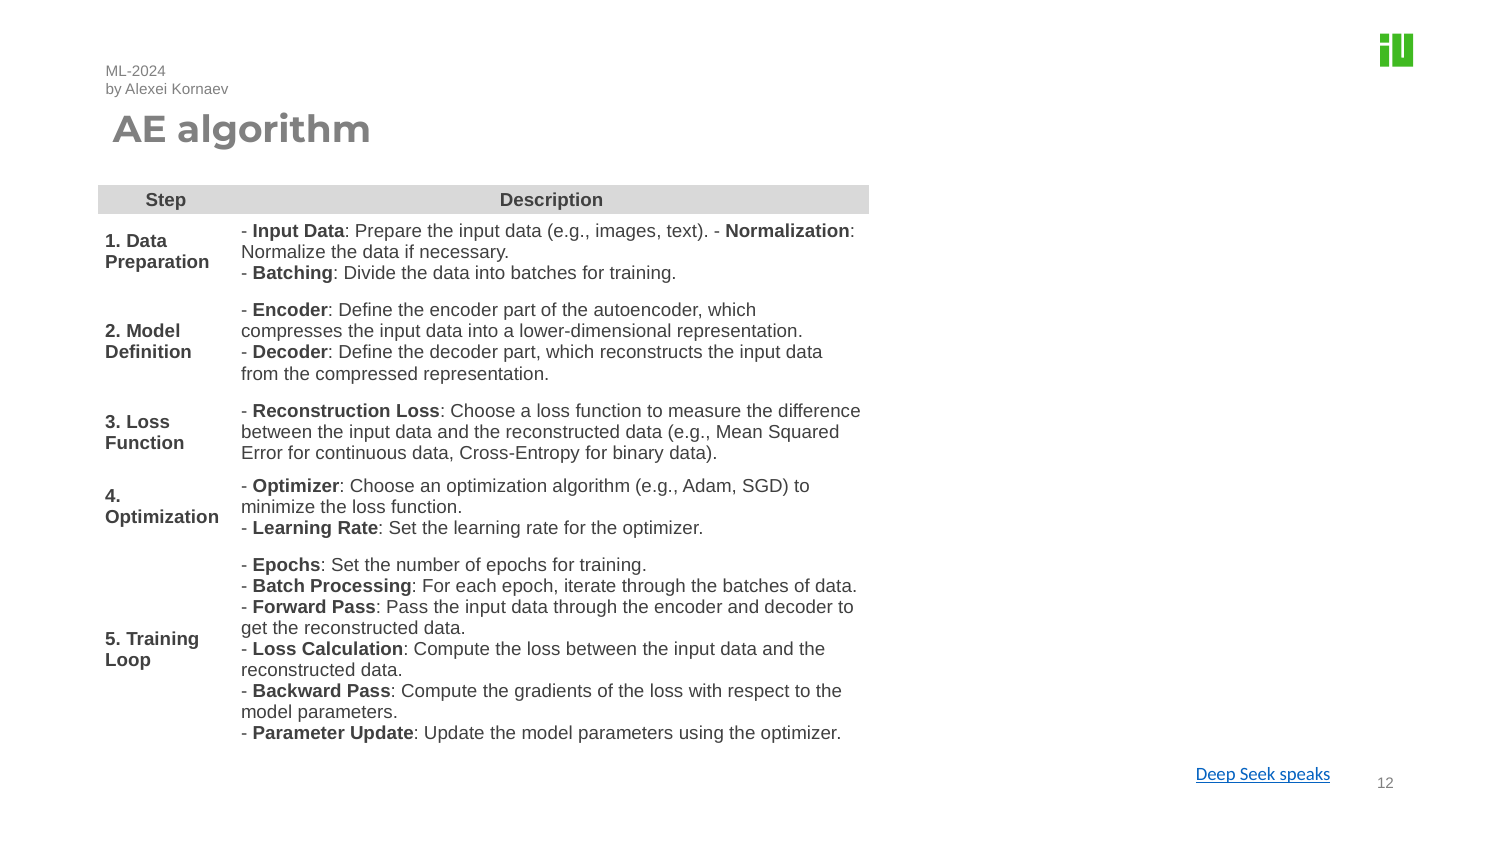

ML-2024
by Alexei Kornaev
AE algorithm
| Step | Description |
| --- | --- |
| 1. Data Preparation | - Input Data: Prepare the input data (e.g., images, text). - Normalization: Normalize the data if necessary. - Batching: Divide the data into batches for training. |
| 2. Model Definition | - Encoder: Define the encoder part of the autoencoder, which compresses the input data into a lower-dimensional representation. - Decoder: Define the decoder part, which reconstructs the input data from the compressed representation. |
| 3. Loss Function | - Reconstruction Loss: Choose a loss function to measure the difference between the input data and the reconstructed data (e.g., Mean Squared Error for continuous data, Cross-Entropy for binary data). |
| 4. Optimization | - Optimizer: Choose an optimization algorithm (e.g., Adam, SGD) to minimize the loss function. - Learning Rate: Set the learning rate for the optimizer. |
| 5. Training Loop | - Epochs: Set the number of epochs for training. - Batch Processing: For each epoch, iterate through the batches of data. - Forward Pass: Pass the input data through the encoder and decoder to get the reconstructed data. - Loss Calculation: Compute the loss between the input data and the reconstructed data. - Backward Pass: Compute the gradients of the loss with respect to the model parameters. - Parameter Update: Update the model parameters using the optimizer. |
Deep Seek speaks
12